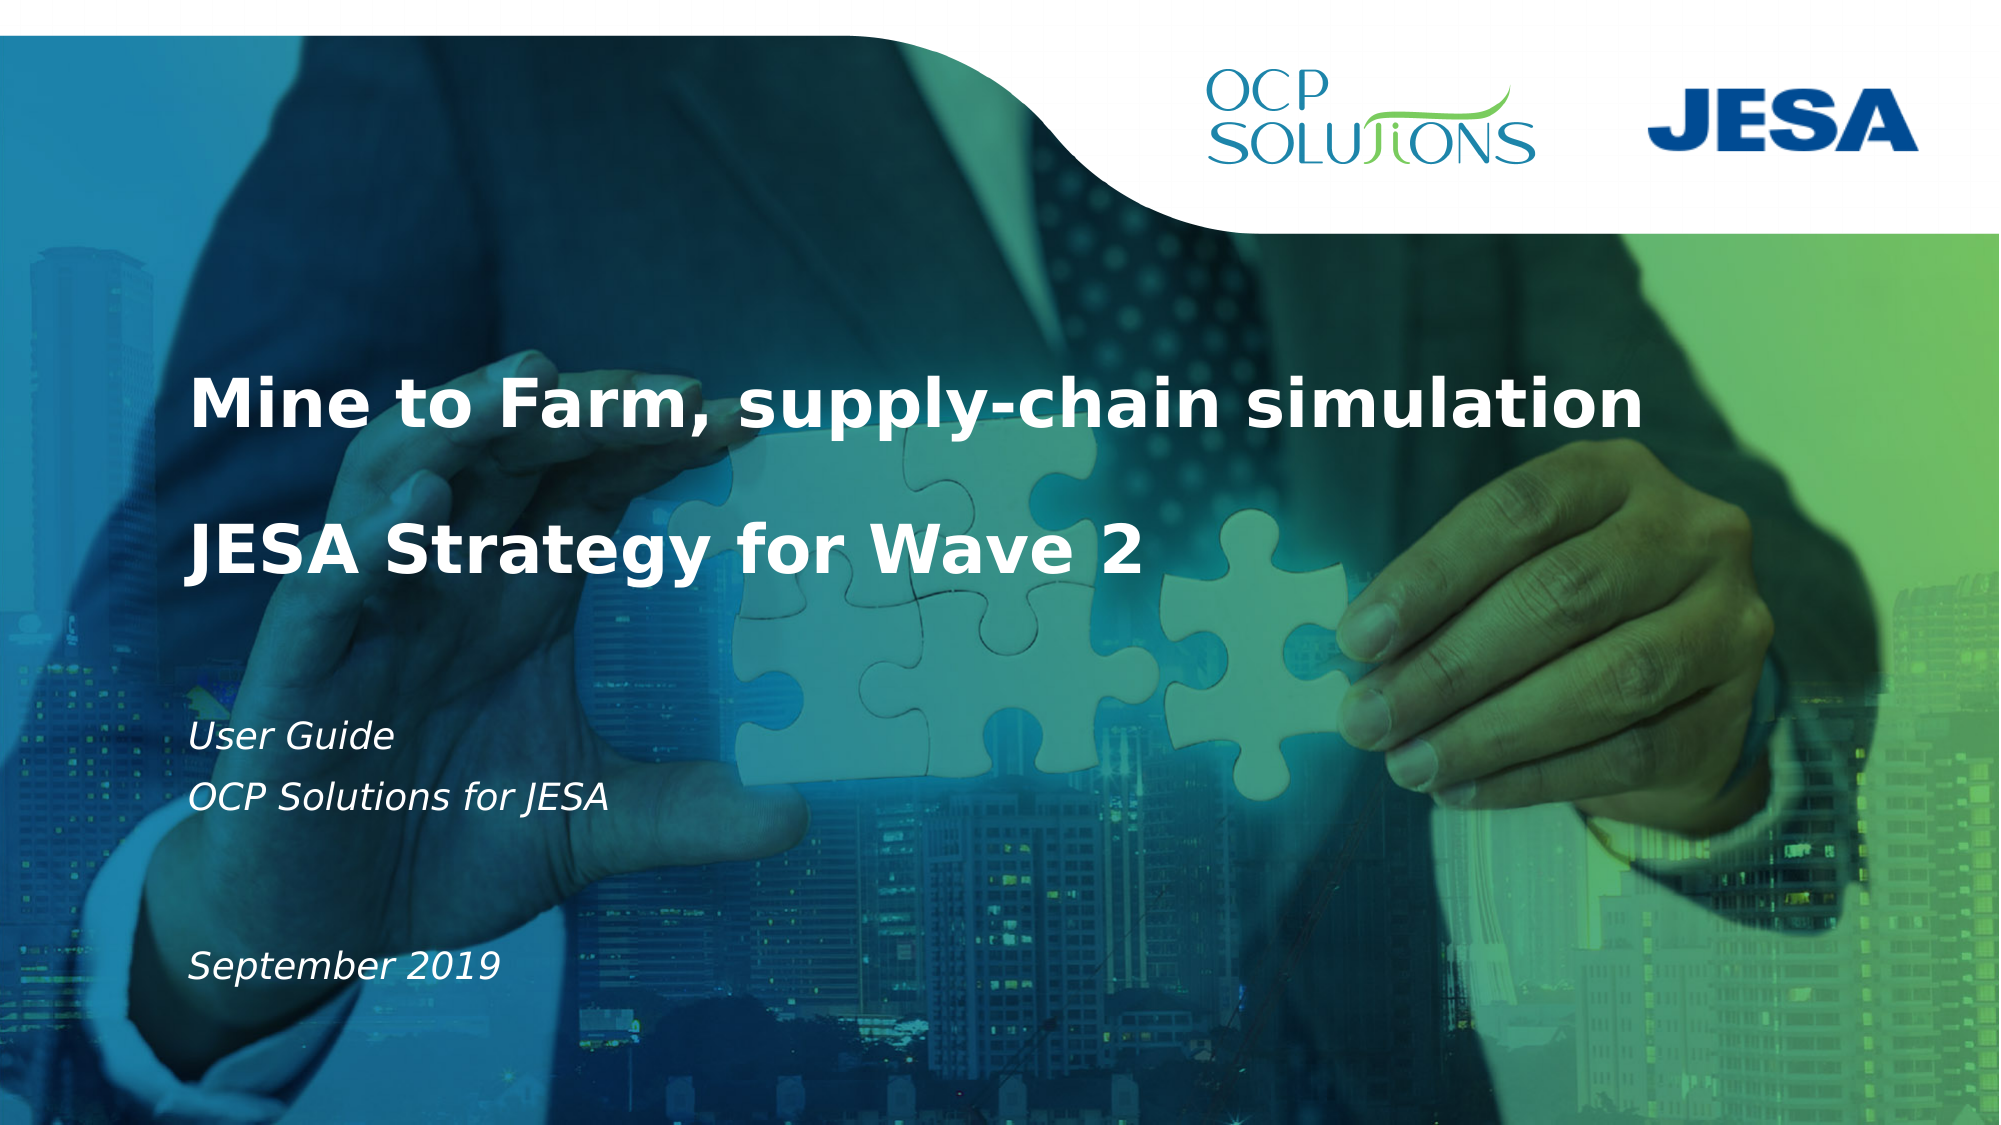

# Mine to Farm, supply-chain simulation JESA Strategy for Wave 2
User Guide
OCP Solutions for JESA
September 2019